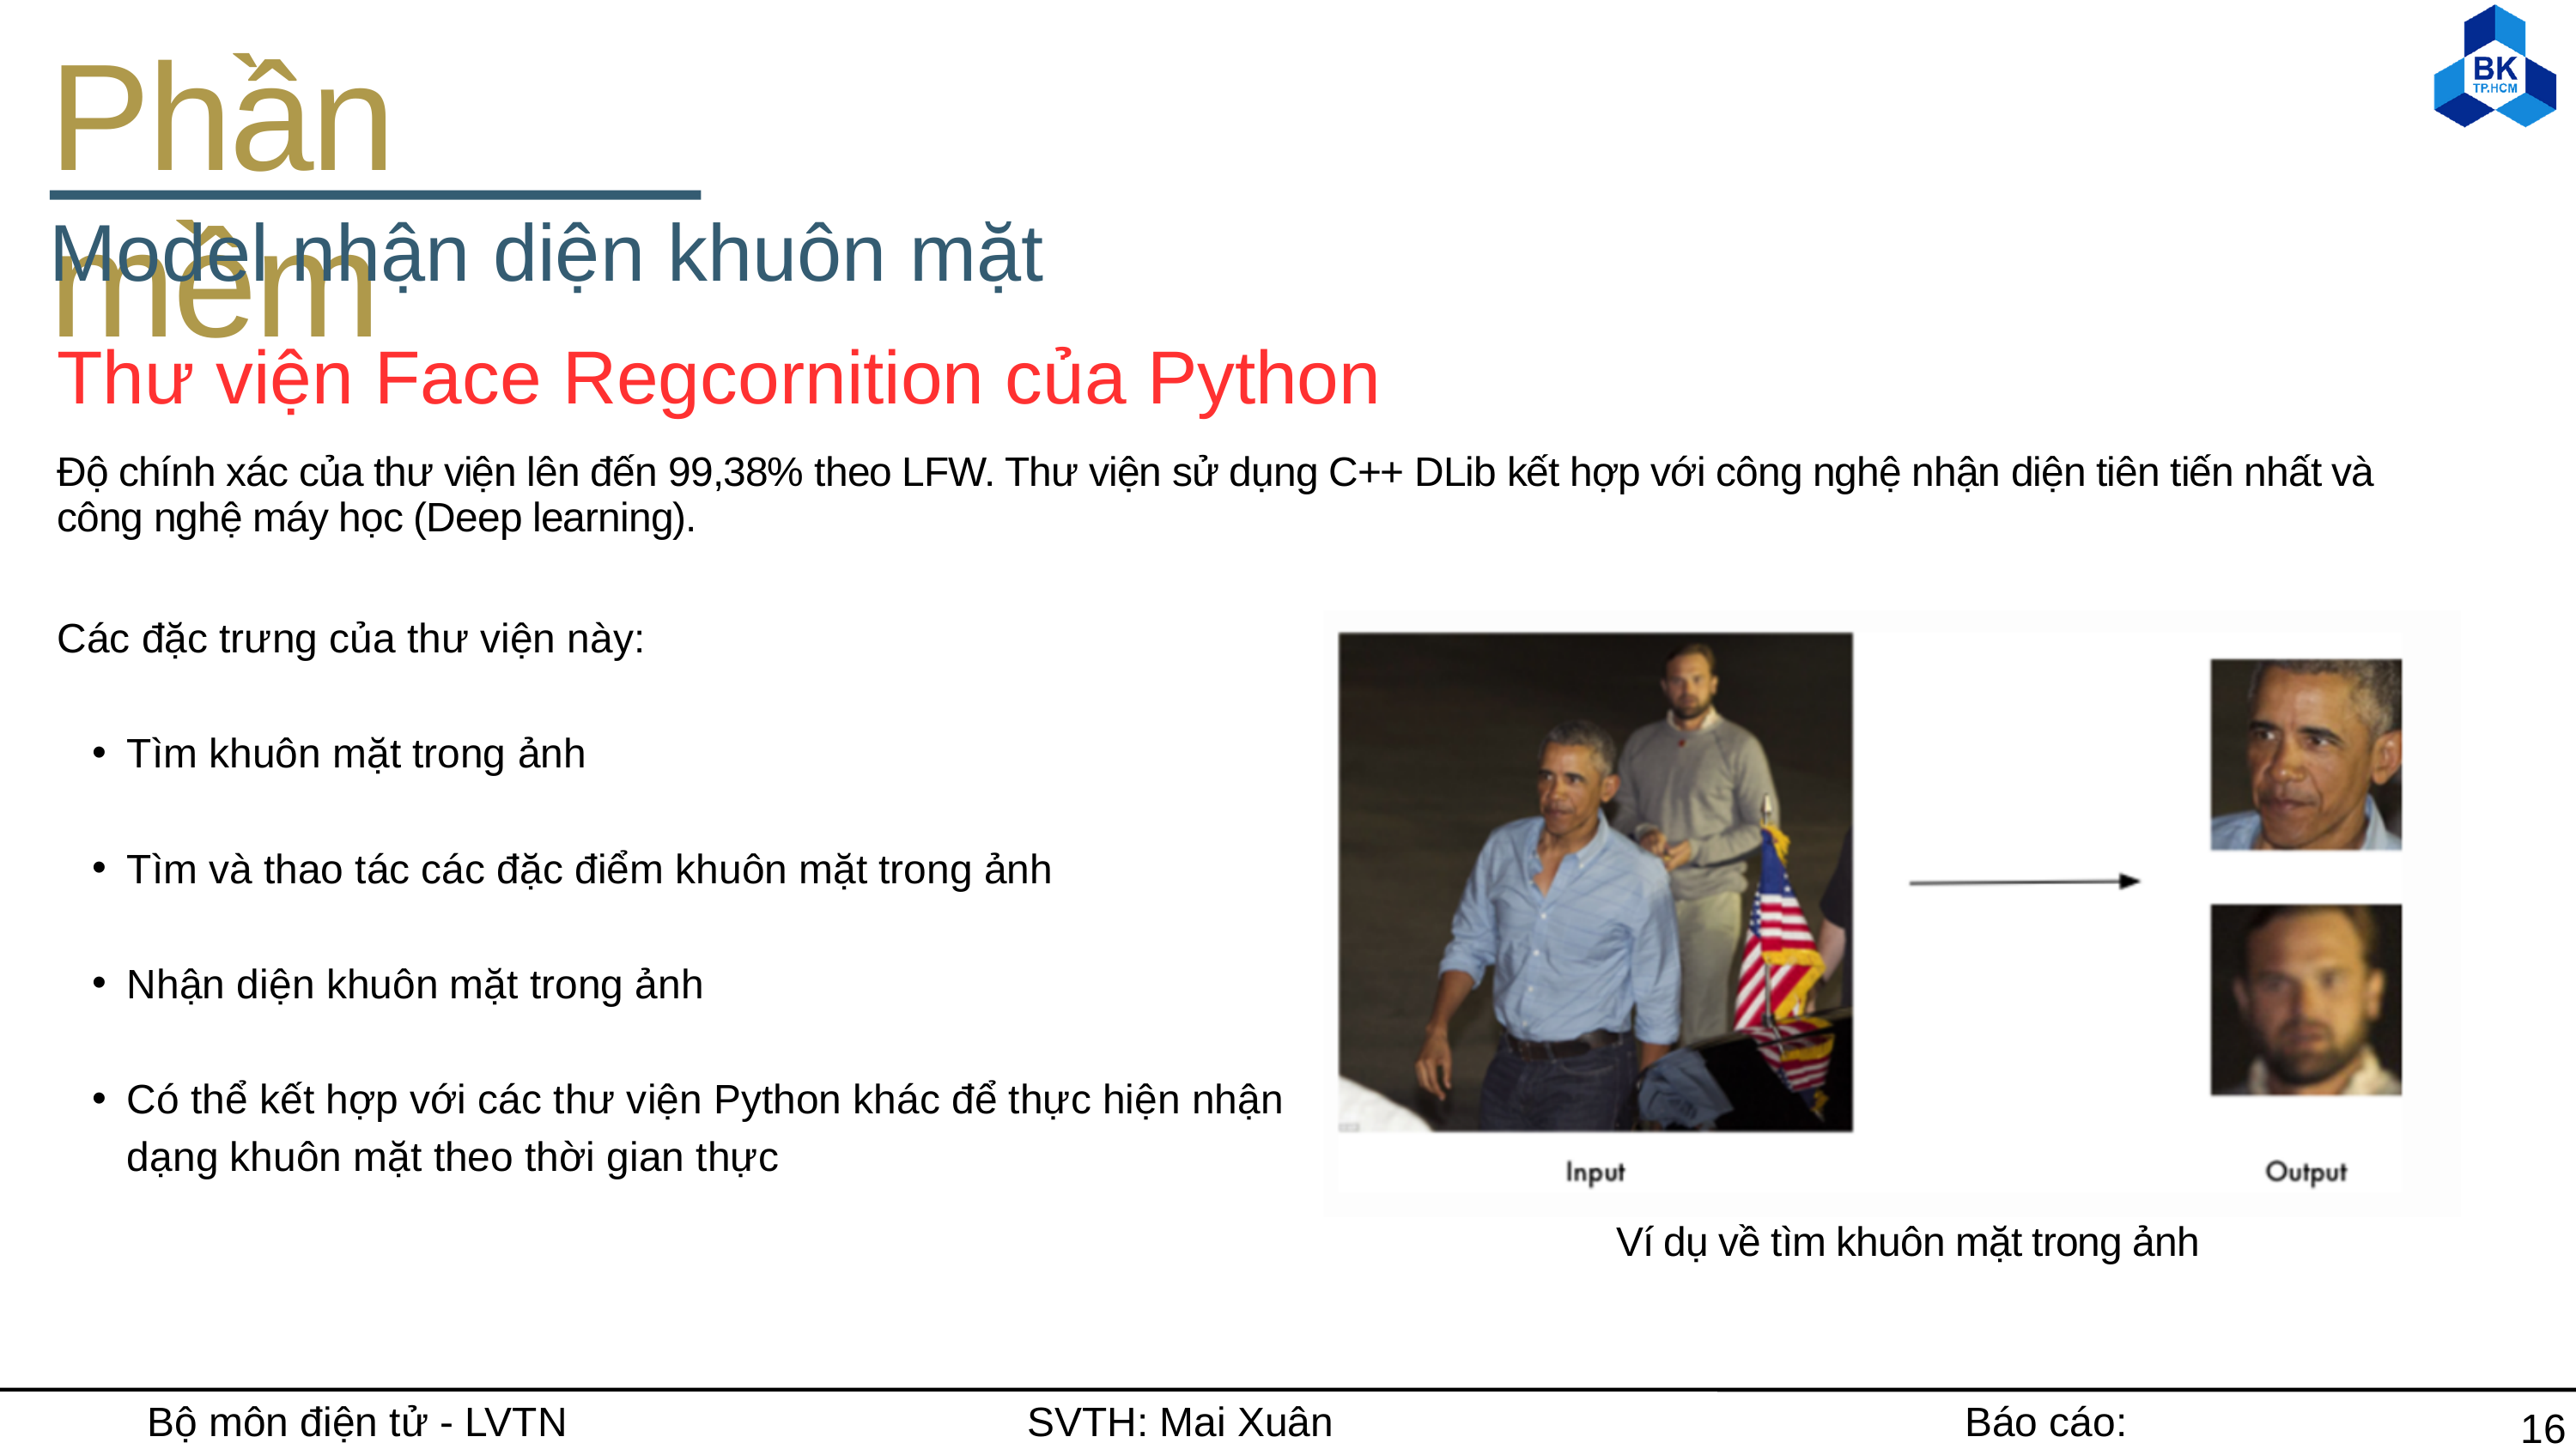

Phần mềm
Model nhận diện khuôn mặt

Thư viện Face Regcornition của Python
Độ chính xác của thư viện lên đến 99,38% theo LFW. Thư viện sử dụng C++ DLib kết hợp với công nghệ nhận diện tiên tiến nhất và công nghệ máy học (Deep learning).
Các đặc trưng của thư viện này:

Tìm khuôn mặt trong ảnh

Tìm và thao tác các đặc điểm khuôn mặt trong ảnh

Nhận diện khuôn mặt trong ảnh

Có thể kết hợp với các thư viện Python khác để thực hiện nhận dạng khuôn mặt theo thời gian thực

Ví dụ về tìm khuôn mặt trong ảnh
Bộ môn điện tử - LVTN
SVTH: Mai Xuân Hùng
Báo cáo: 06/06/2024
16